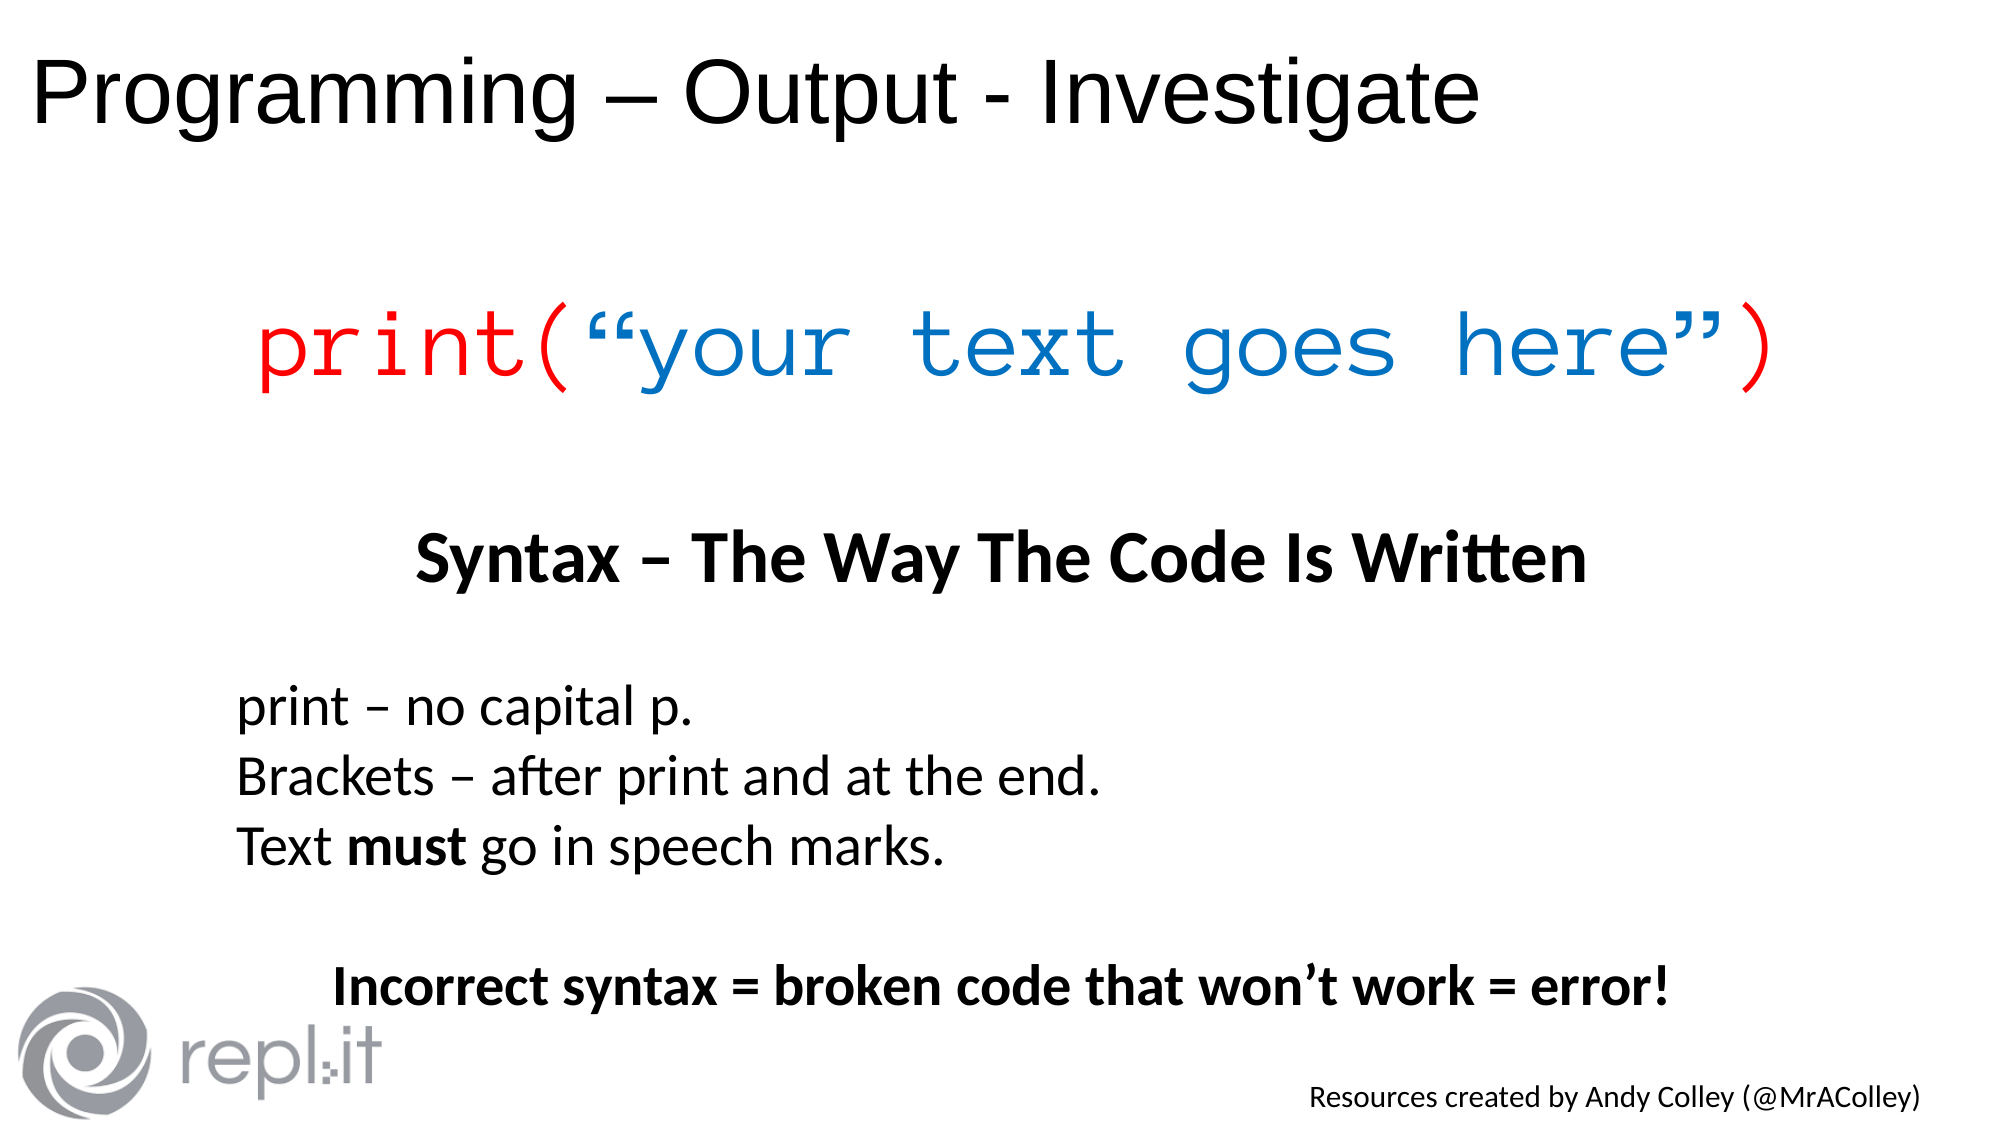

# Programming – Output - Investigate
print(“your text goes here”)
Syntax – The Way The Code Is Written

print – no capital p.
Brackets – after print and at the end.
Text must go in speech marks.

Incorrect syntax = broken code that won’t work = error!